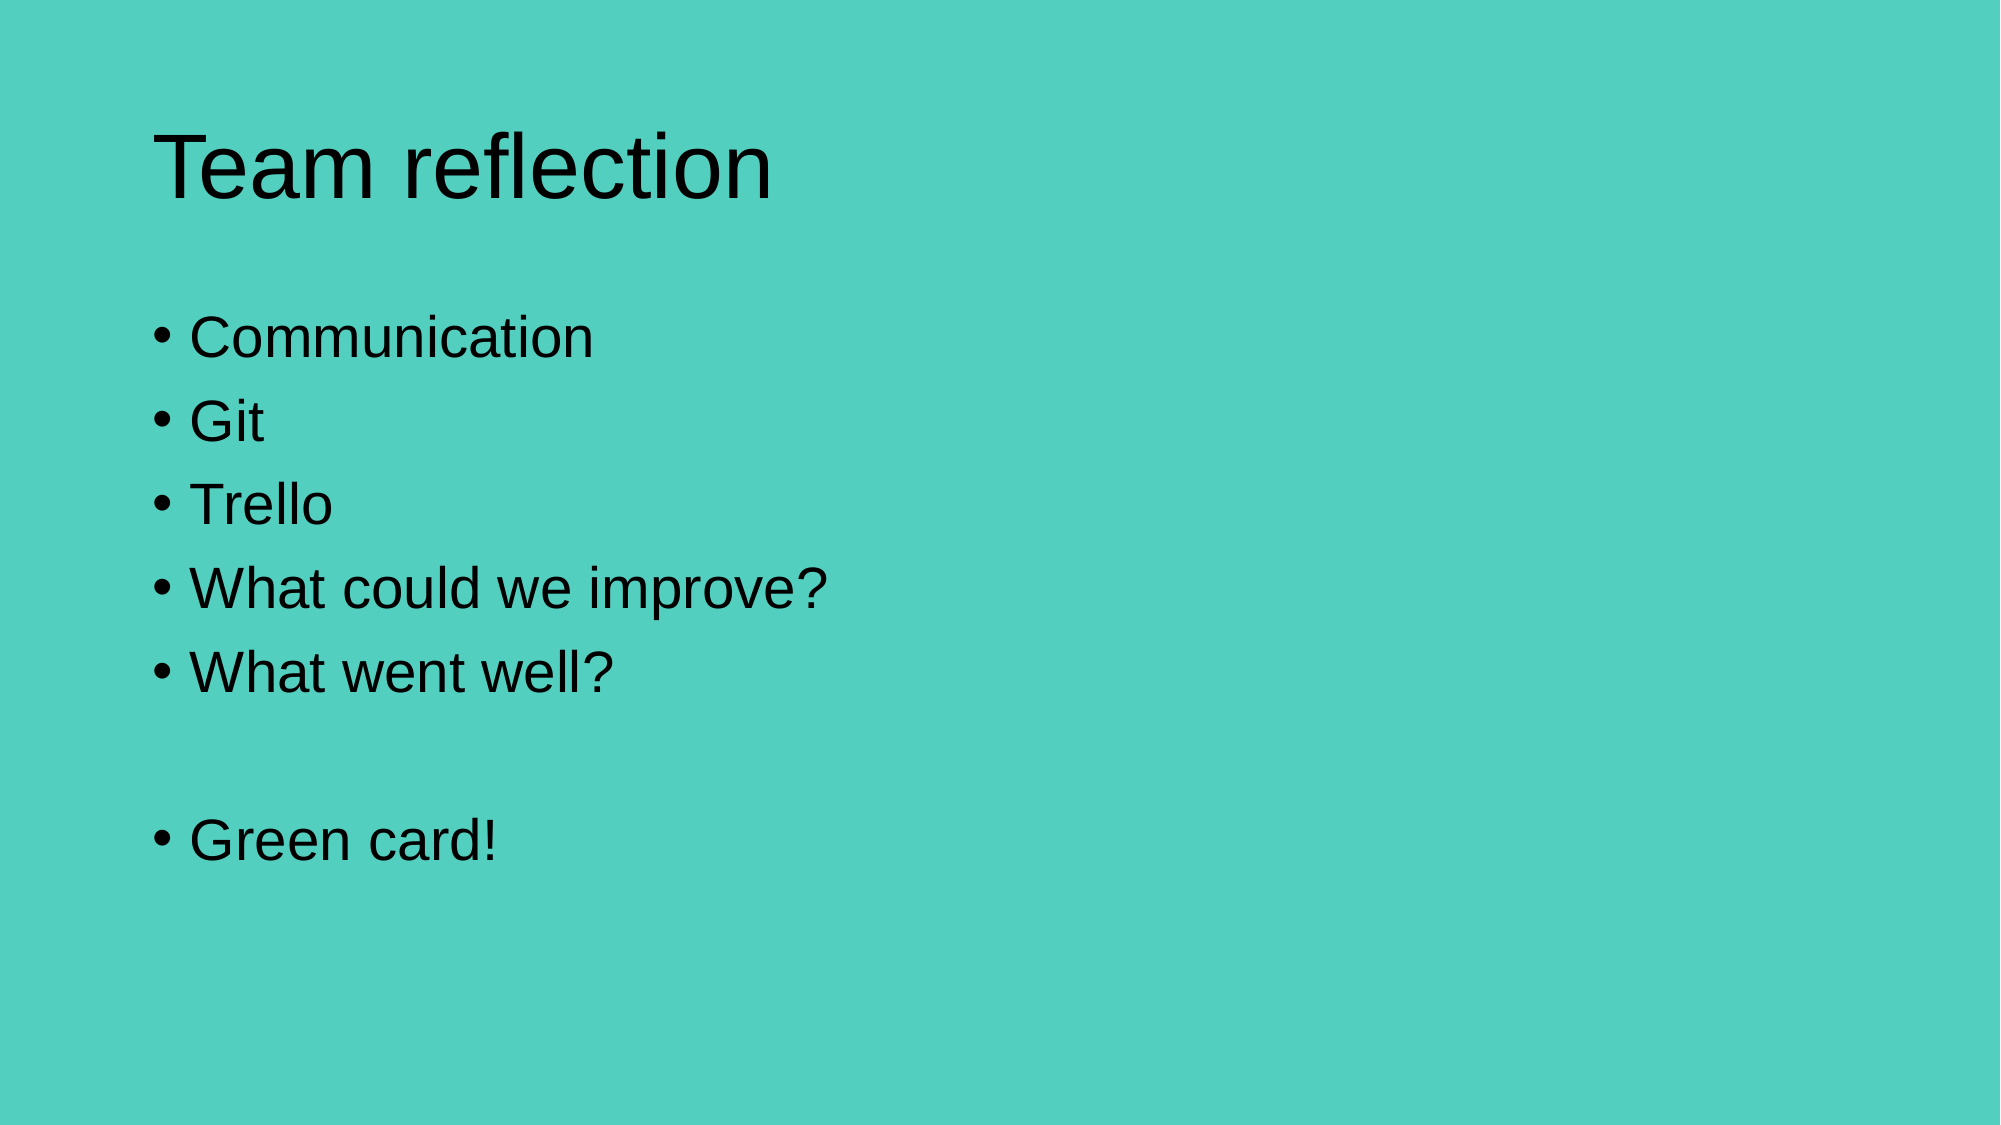

# Team reflection
Communication
Git
Trello
What could we improve?
What went well?

Green card!